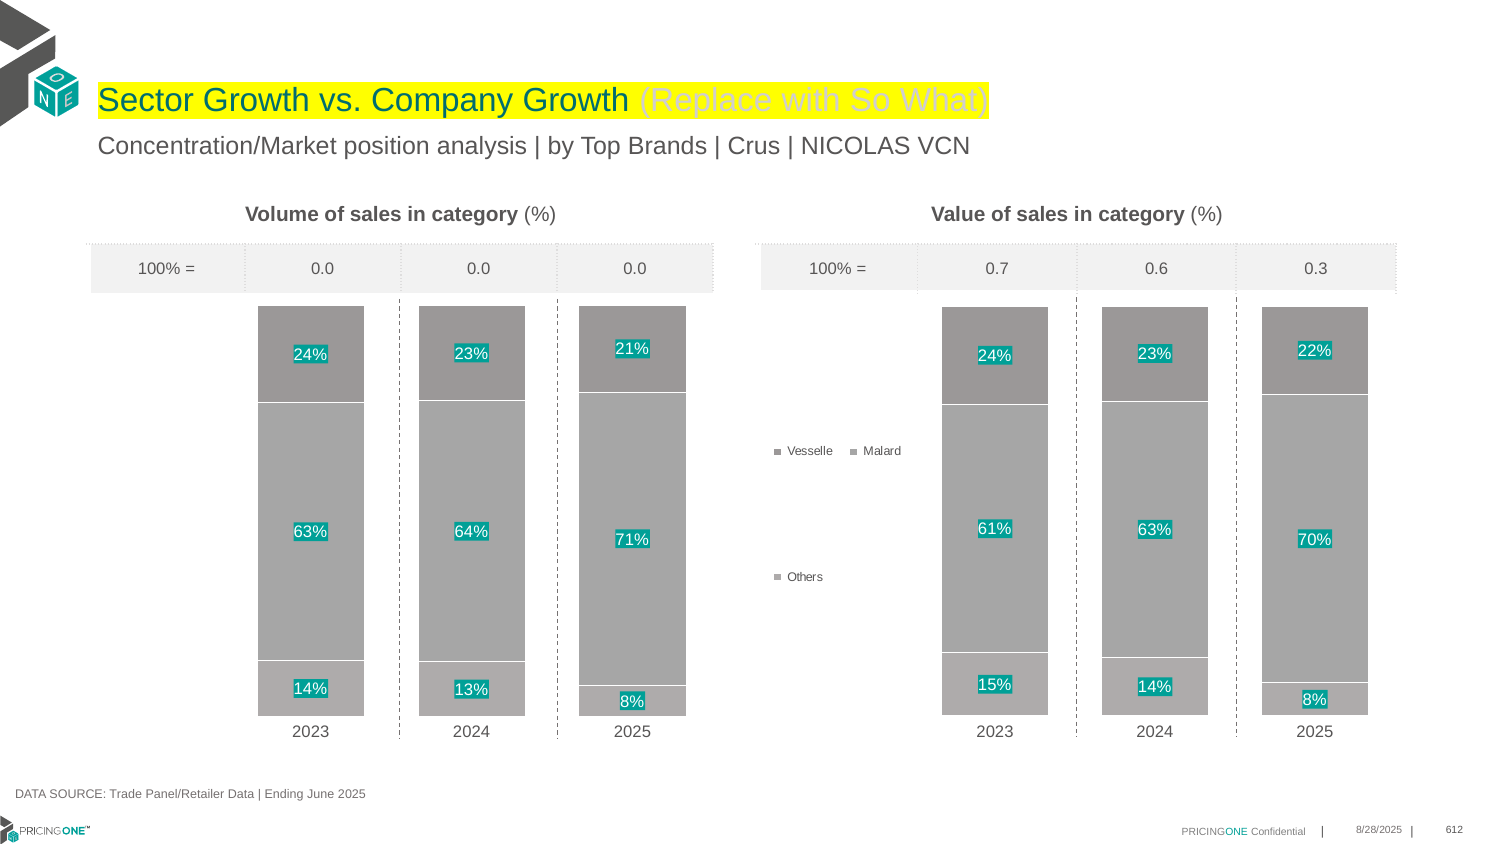

# Sector Growth vs. Company Growth (Replace with So What)
Concentration/Market position analysis | by Top Brands | Crus | NICOLAS VCN
| Volume of sales in category (%) |  |  |  |
| --- | --- | --- | --- |
| 100% = | 0.0 | 0.0 | 0.0 |
| Value of sales in category (%) |  |  |  |
| --- | --- | --- | --- |
| 100% = | 0.7 | 0.6 | 0.3 |

### Chart

| Category | Others | Malard | Vesselle |
|---|---|---|---|
| 2023 | 0.13525844023401856 | 0.6278245934195695 | 0.2369169663464119 |
| 2024 | 0.13248855569561466 | 0.6363696676175944 | 0.23114177668679095 |
| 2025 | 0.0755939524838013 | 0.712742980561555 | 0.21166306695464362 |

### Chart

| Category | Others | Malard | Vesselle |
|---|---|---|---|
| 2023 | 0.15386387129447837 | 0.6057137703530522 | 0.24042235835246942 |
| 2024 | 0.14168823412303405 | 0.6264300882606676 | 0.23188167761629835 |
| 2025 | 0.07989853416726372 | 0.704595008035939 | 0.21550645779679725 |
DATA SOURCE: Trade Panel/Retailer Data | Ending June 2025

8/28/2025
612